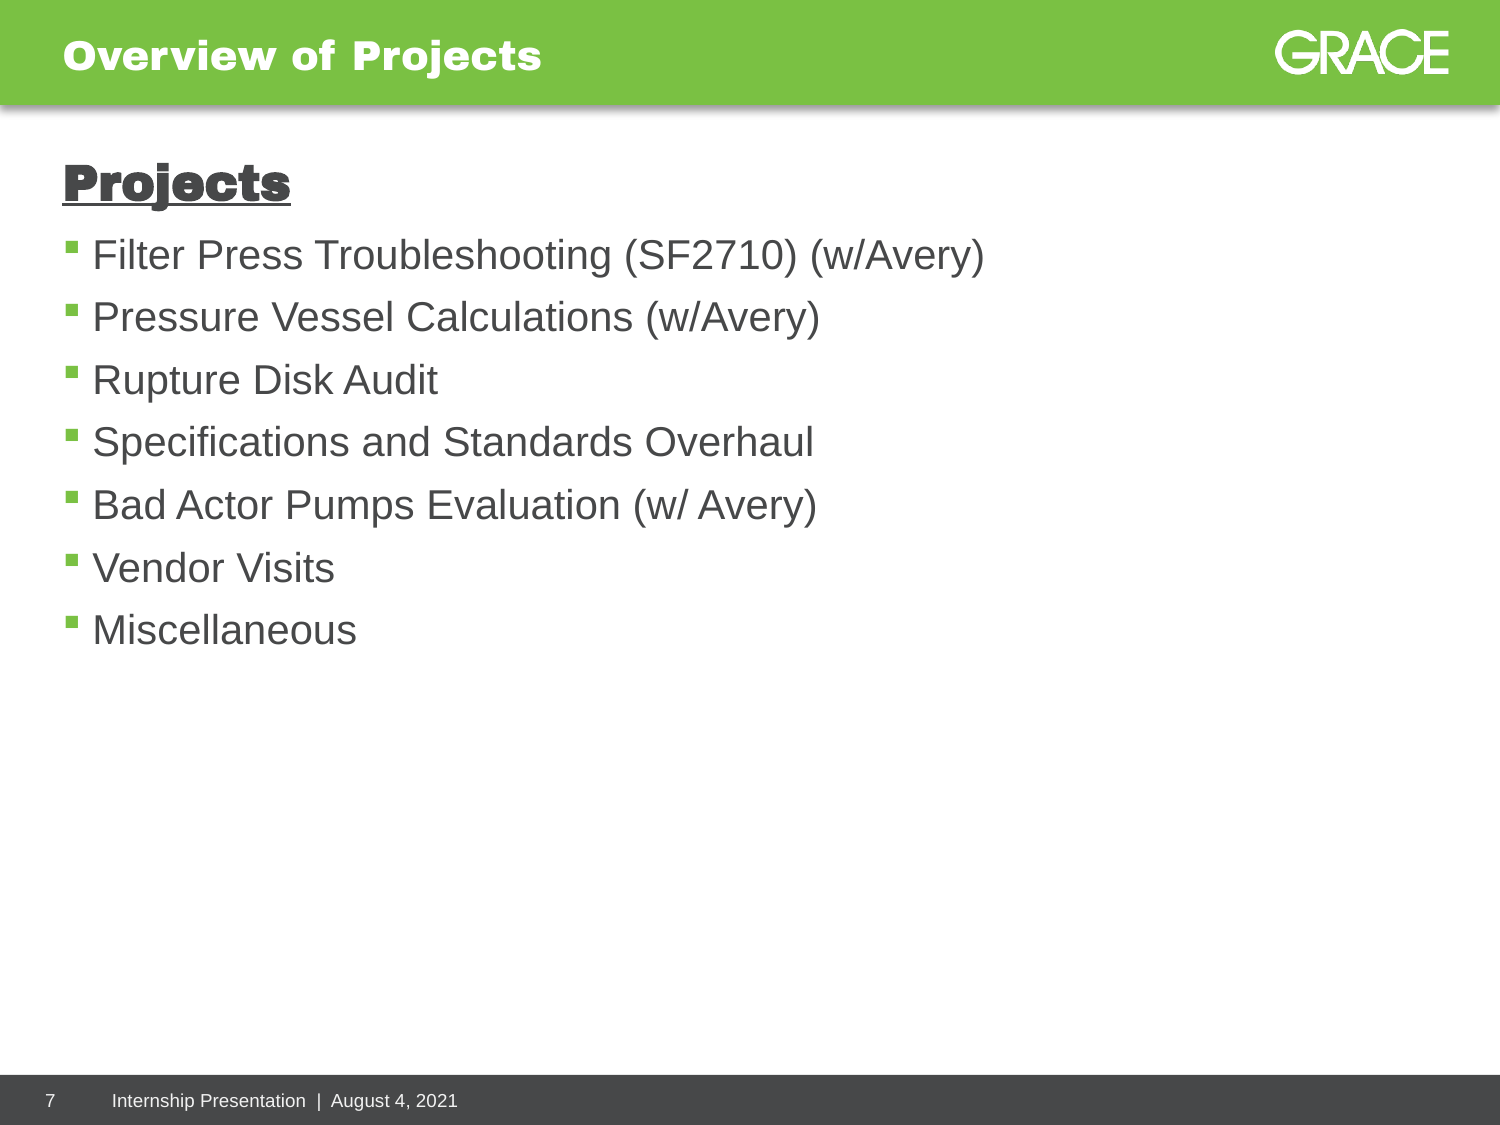

# Overview of Projects
Projects
Filter Press Troubleshooting (SF2710) (w/Avery)
Pressure Vessel Calculations (w/Avery)
Rupture Disk Audit
Specifications and Standards Overhaul
Bad Actor Pumps Evaluation (w/ Avery)
Vendor Visits
Miscellaneous